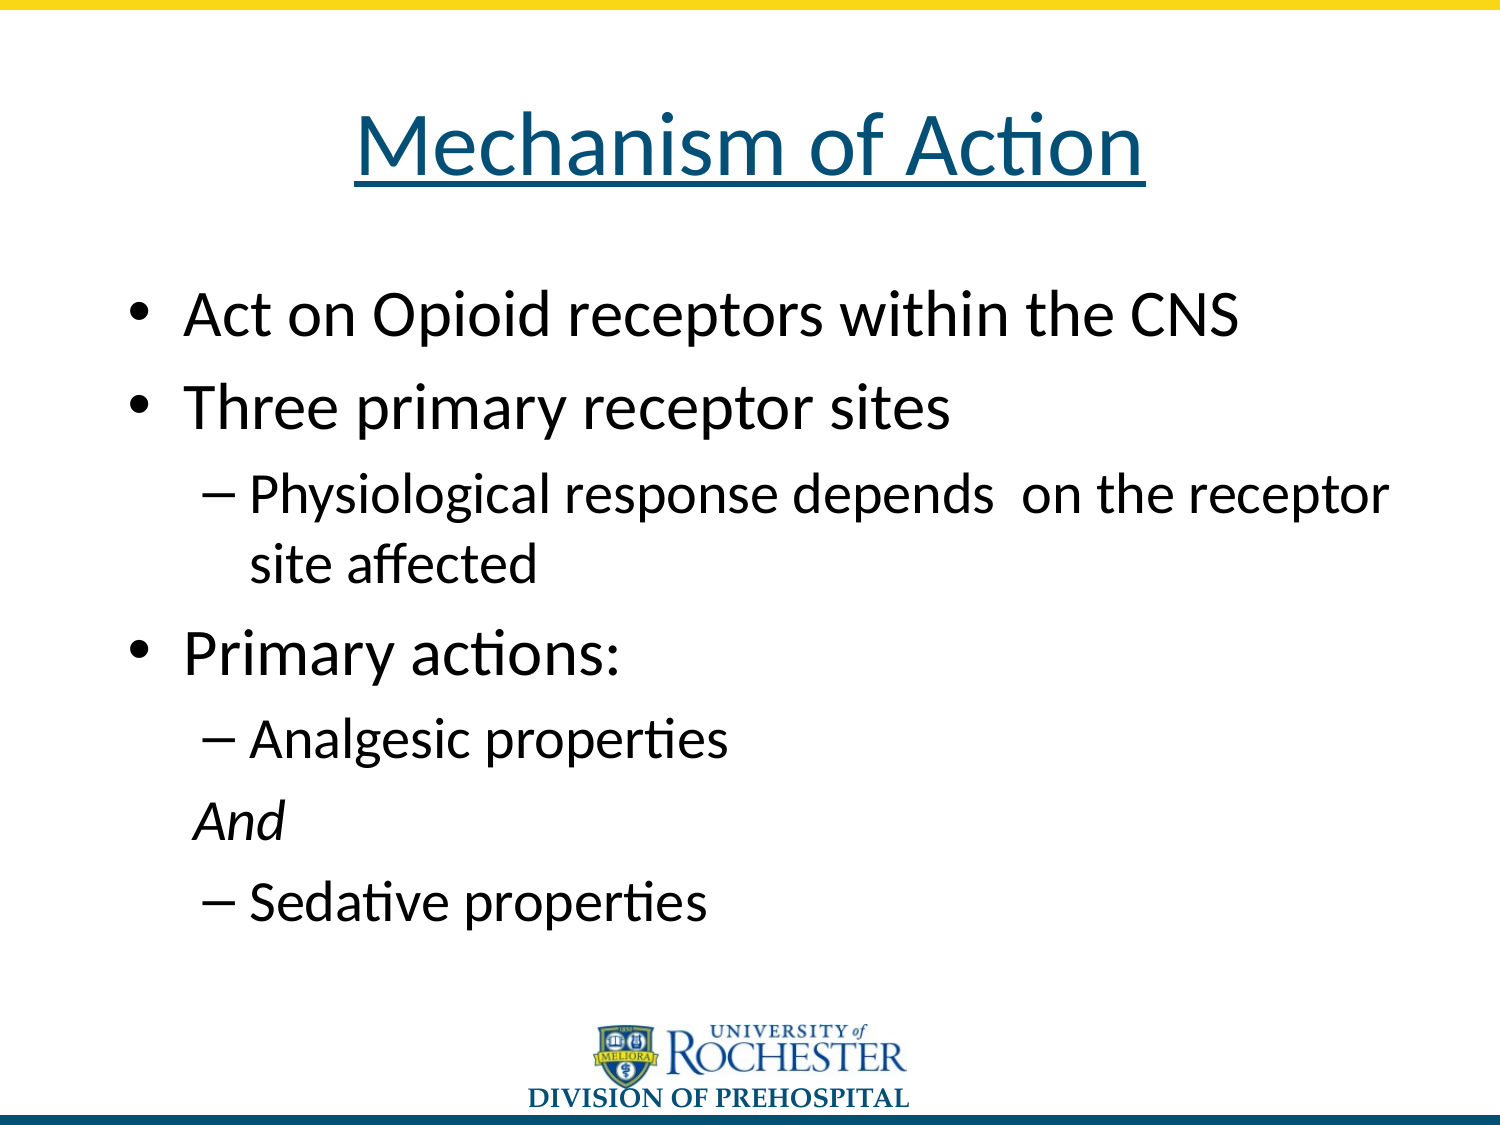

# Mechanism of Action
Act on Opioid receptors within the CNS
Three primary receptor sites
Physiological response depends  on the receptor site affected
Primary actions:
Analgesic properties
And
Sedative properties